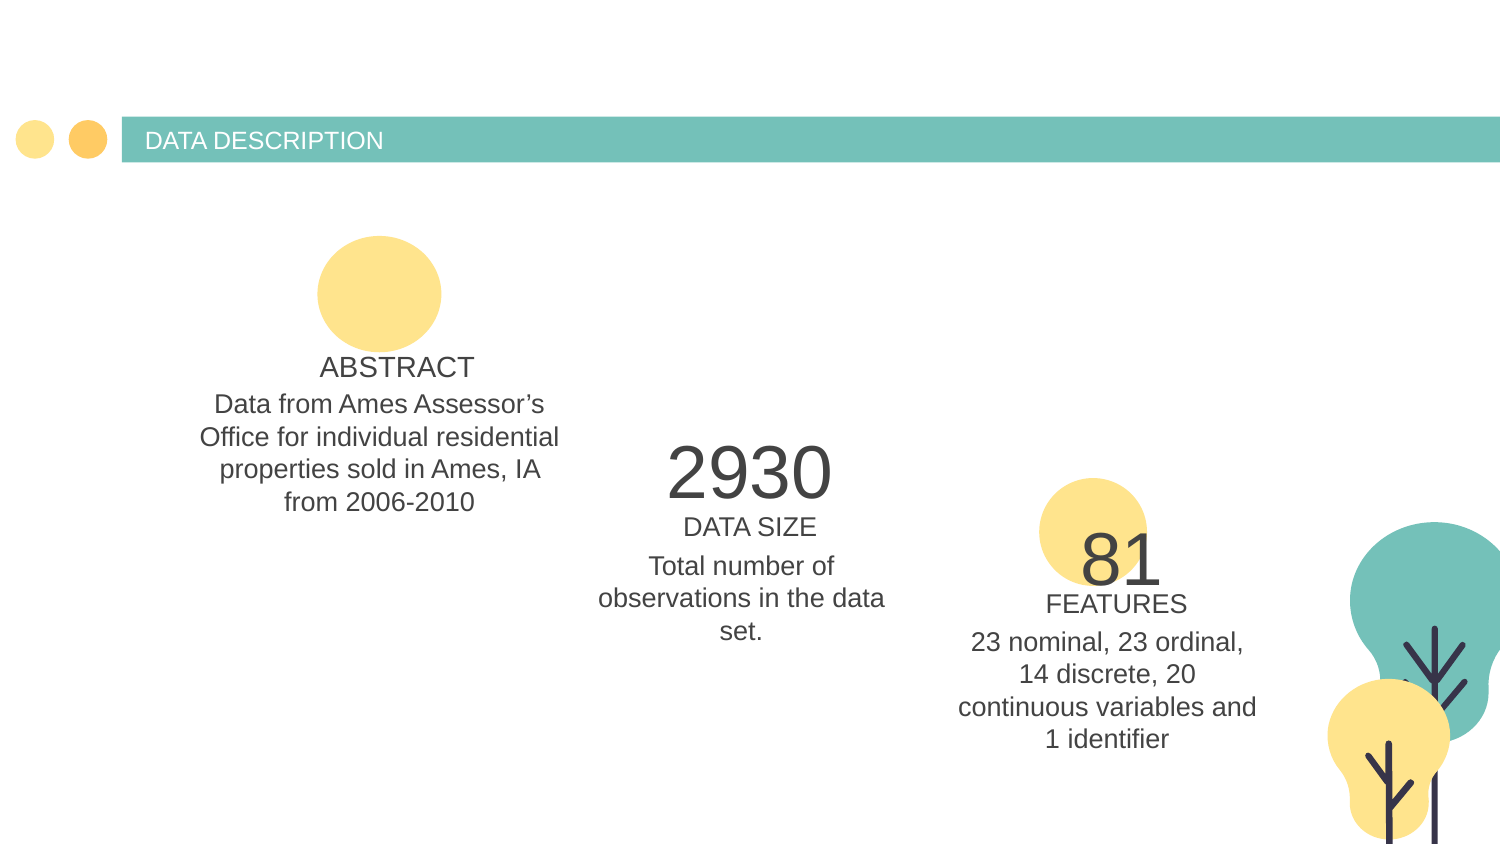

DATA DESCRIPTION

ABSTRACT
Data from Ames Assessor’s Office for individual residential properties sold in Ames, IA from 2006-2010
2930
# DATA SIZE

81

Total number of observations in the data set.
FEATURES
23 nominal, 23 ordinal, 14 discrete, 20 continuous variables and 1 identifier